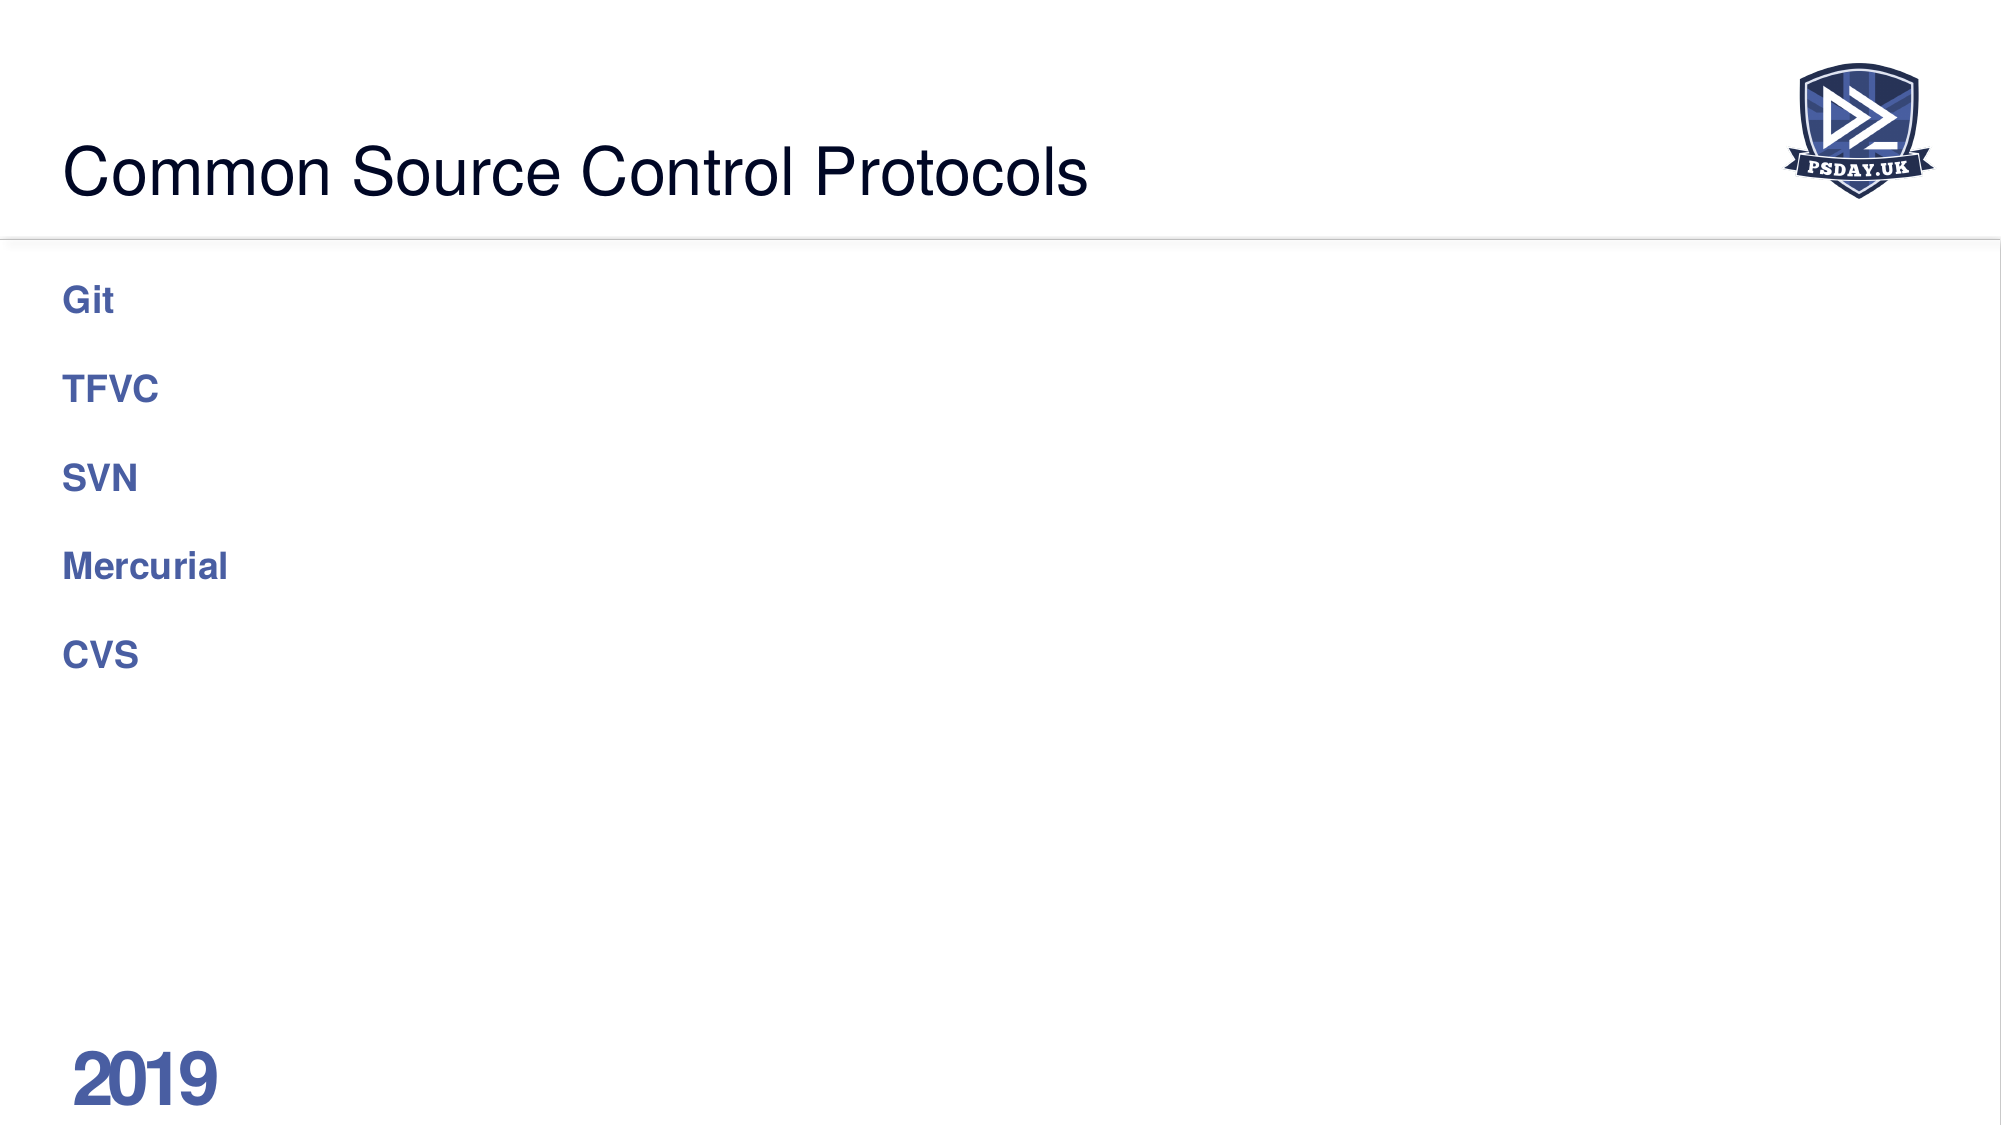

# Common Source Control Protocols
Git
TFVC
SVN
Mercurial
CVS